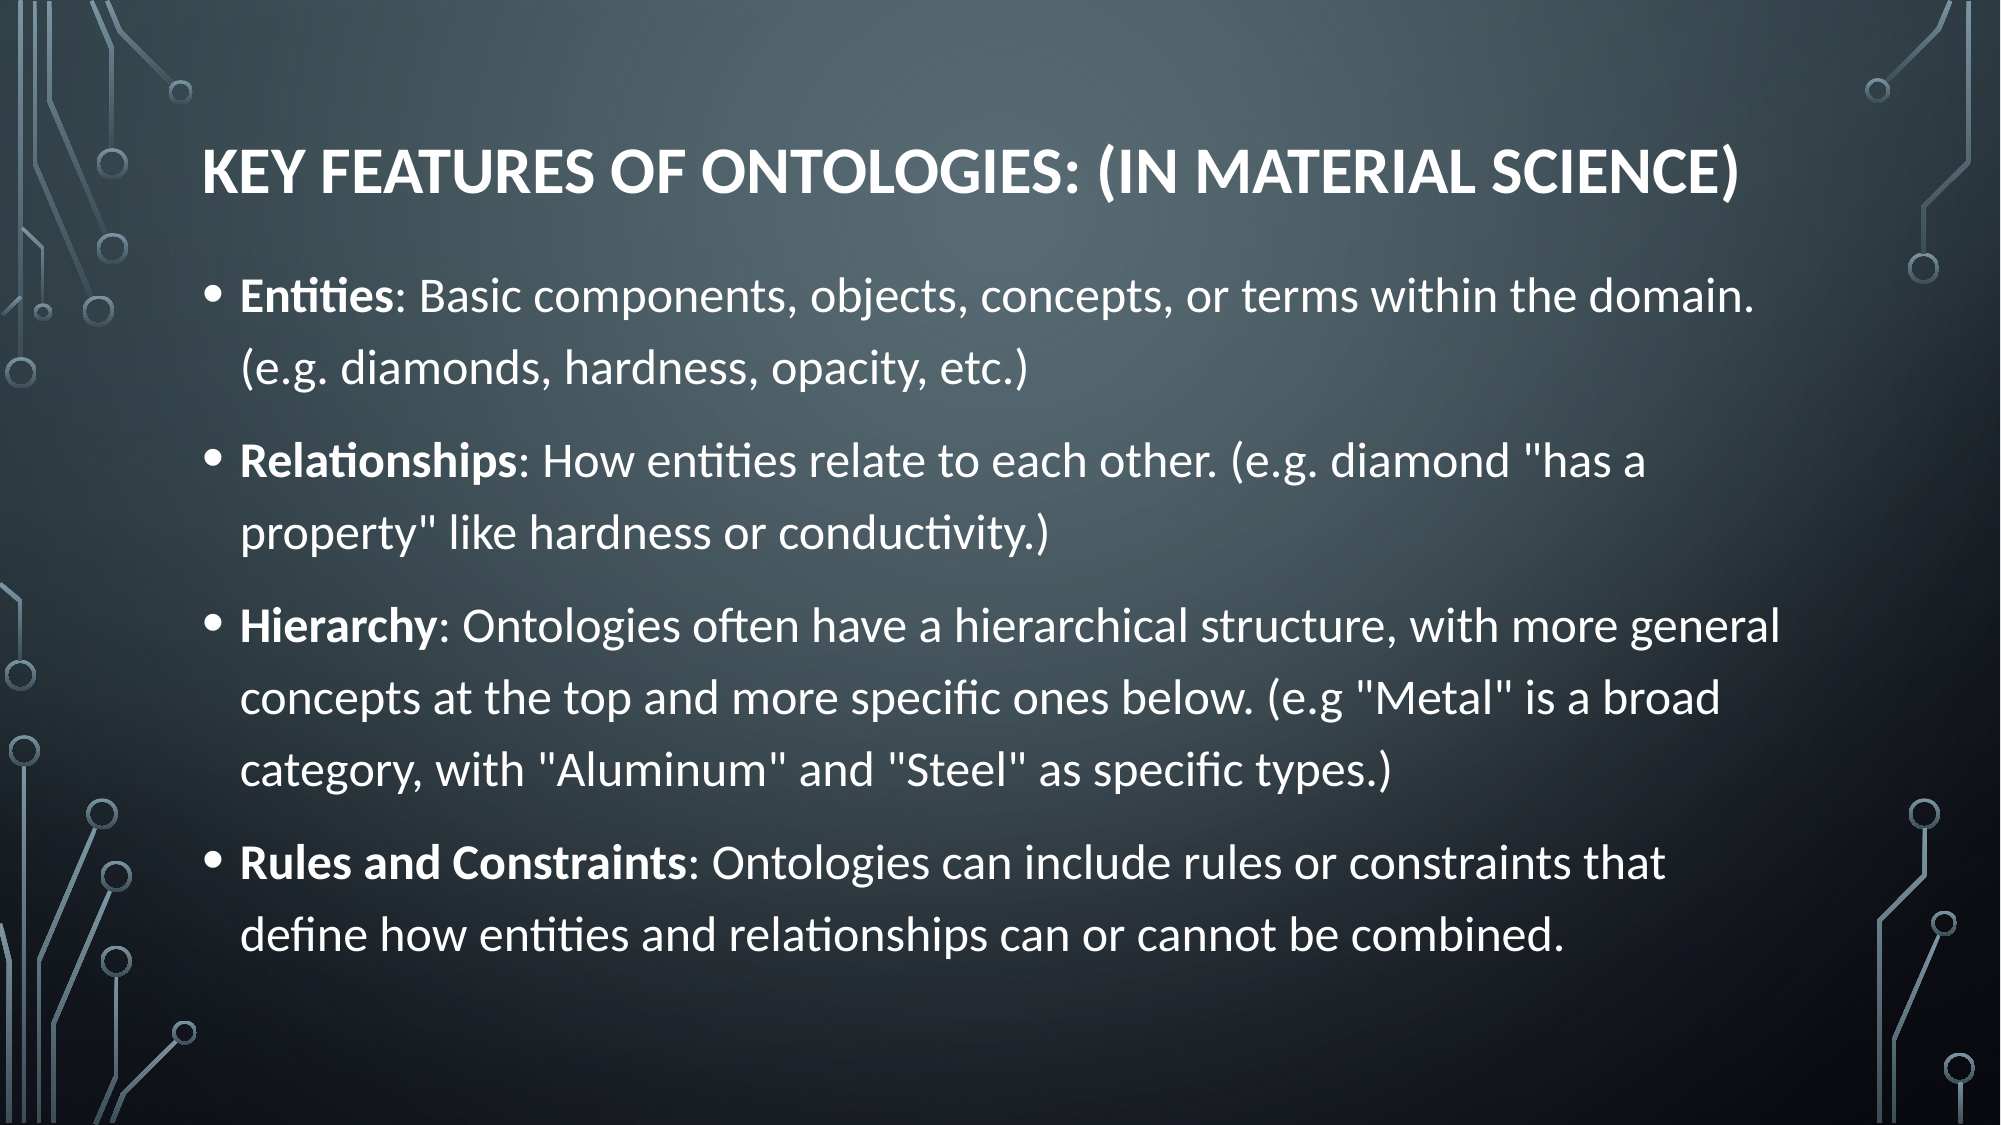

# Key Features of Ontologies: (In Material Science)
Entities: Basic components, objects, concepts, or terms within the domain. (e.g. diamonds, hardness, opacity, etc.)
Relationships: How entities relate to each other. (e.g. diamond "has a property" like hardness or conductivity.)
Hierarchy: Ontologies often have a hierarchical structure, with more general concepts at the top and more specific ones below. (e.g "Metal" is a broad category, with "Aluminum" and "Steel" as specific types.)
Rules and Constraints: Ontologies can include rules or constraints that define how entities and relationships can or cannot be combined.